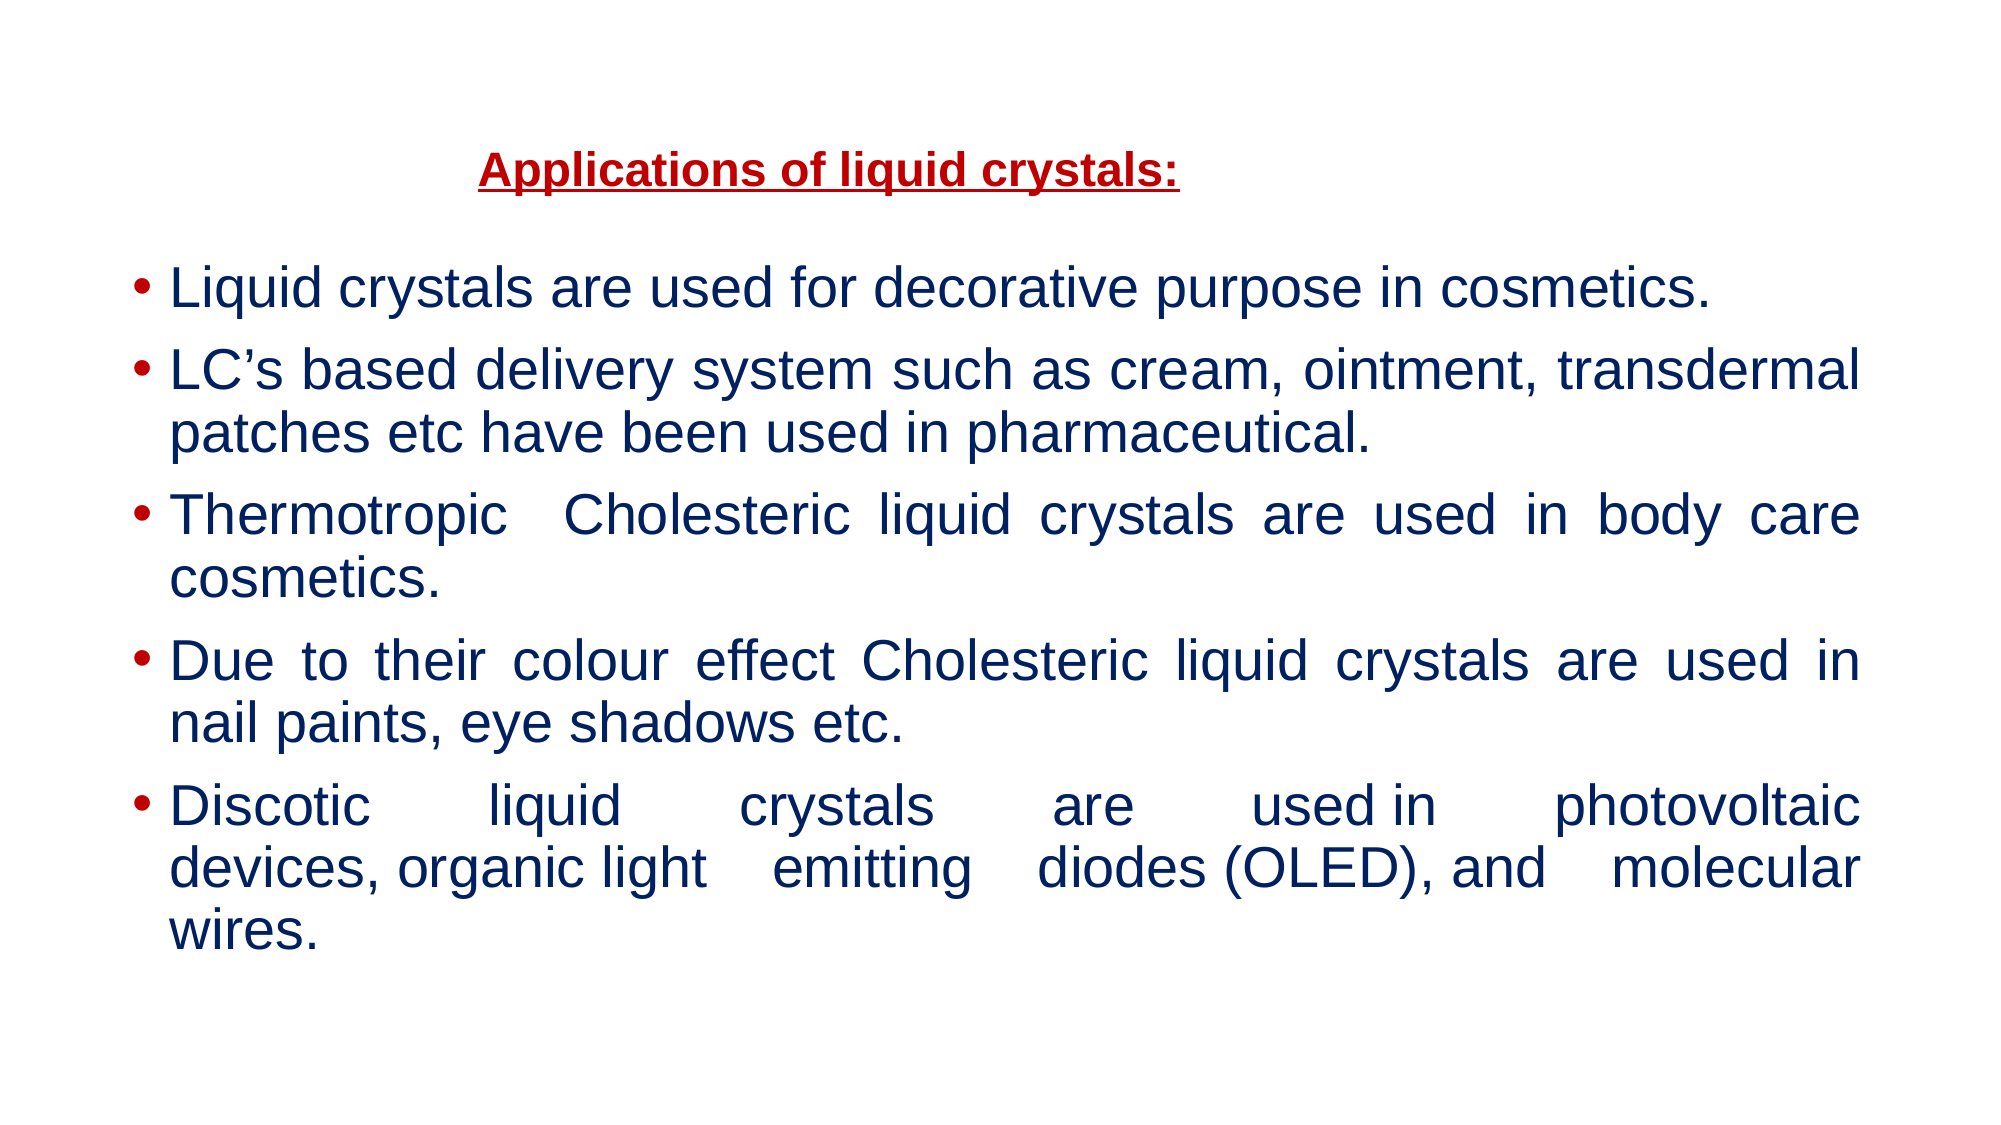

# Applications of liquid crystals:
Liquid crystals are used for decorative purpose in cosmetics.
LC’s based delivery system such as cream, ointment, transdermal patches etc have been used in pharmaceutical.
Thermotropic  Cholesteric liquid crystals are used in body care cosmetics.
Due to their colour effect Cholesteric liquid crystals are used in nail paints, eye shadows etc.
Discotic liquid crystals are used in photovoltaic devices, organic light emitting diodes (OLED), and molecular wires.